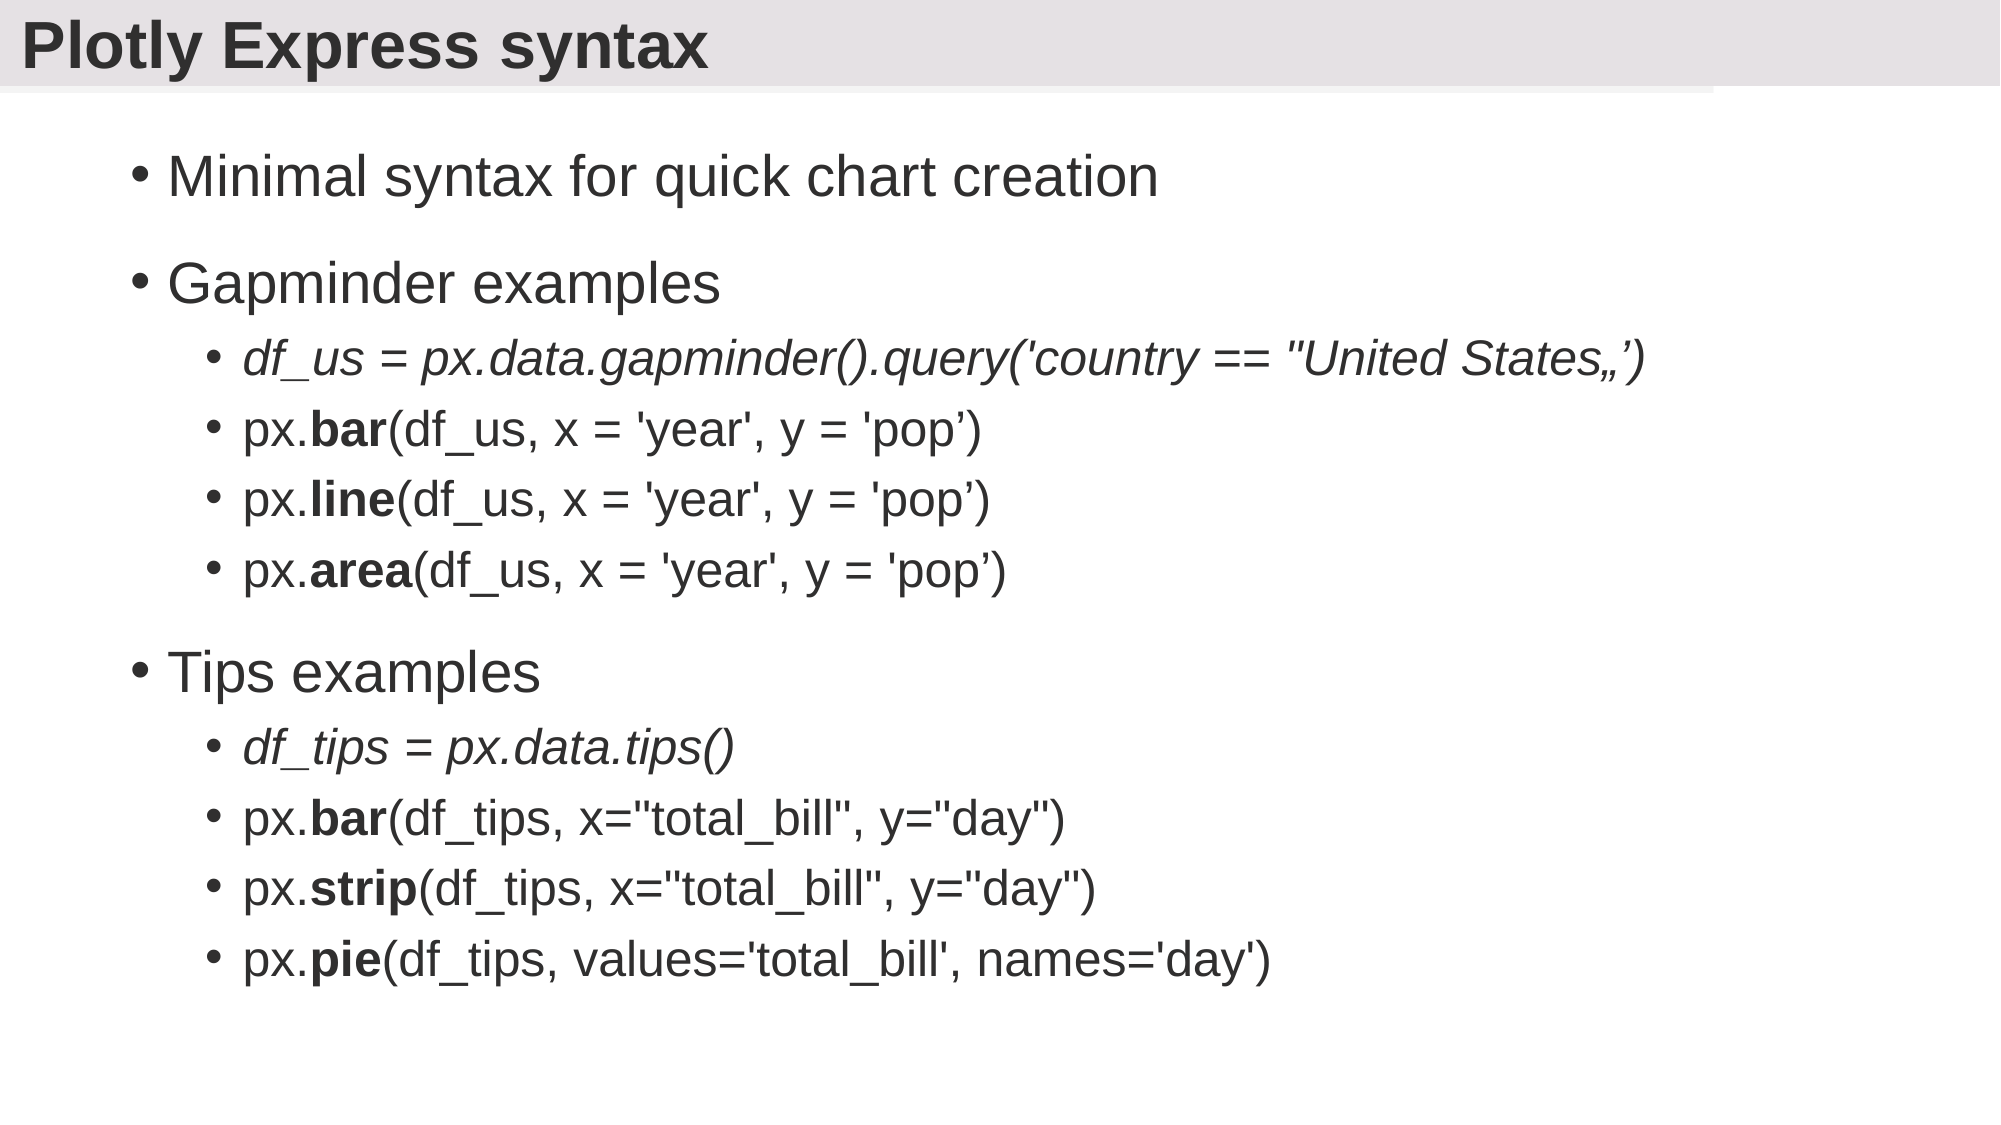

# Plotly Express syntax
Minimal syntax for quick chart creation
Gapminder examples
df_us = px.data.gapminder().query('country == "United States„’)
px.bar(df_us, x = 'year', y = 'pop’)
px.line(df_us, x = 'year', y = 'pop’)
px.area(df_us, x = 'year', y = 'pop’)
Tips examples
df_tips = px.data.tips()
px.bar(df_tips, x="total_bill", y="day")
px.strip(df_tips, x="total_bill", y="day")
px.pie(df_tips, values='total_bill', names='day')